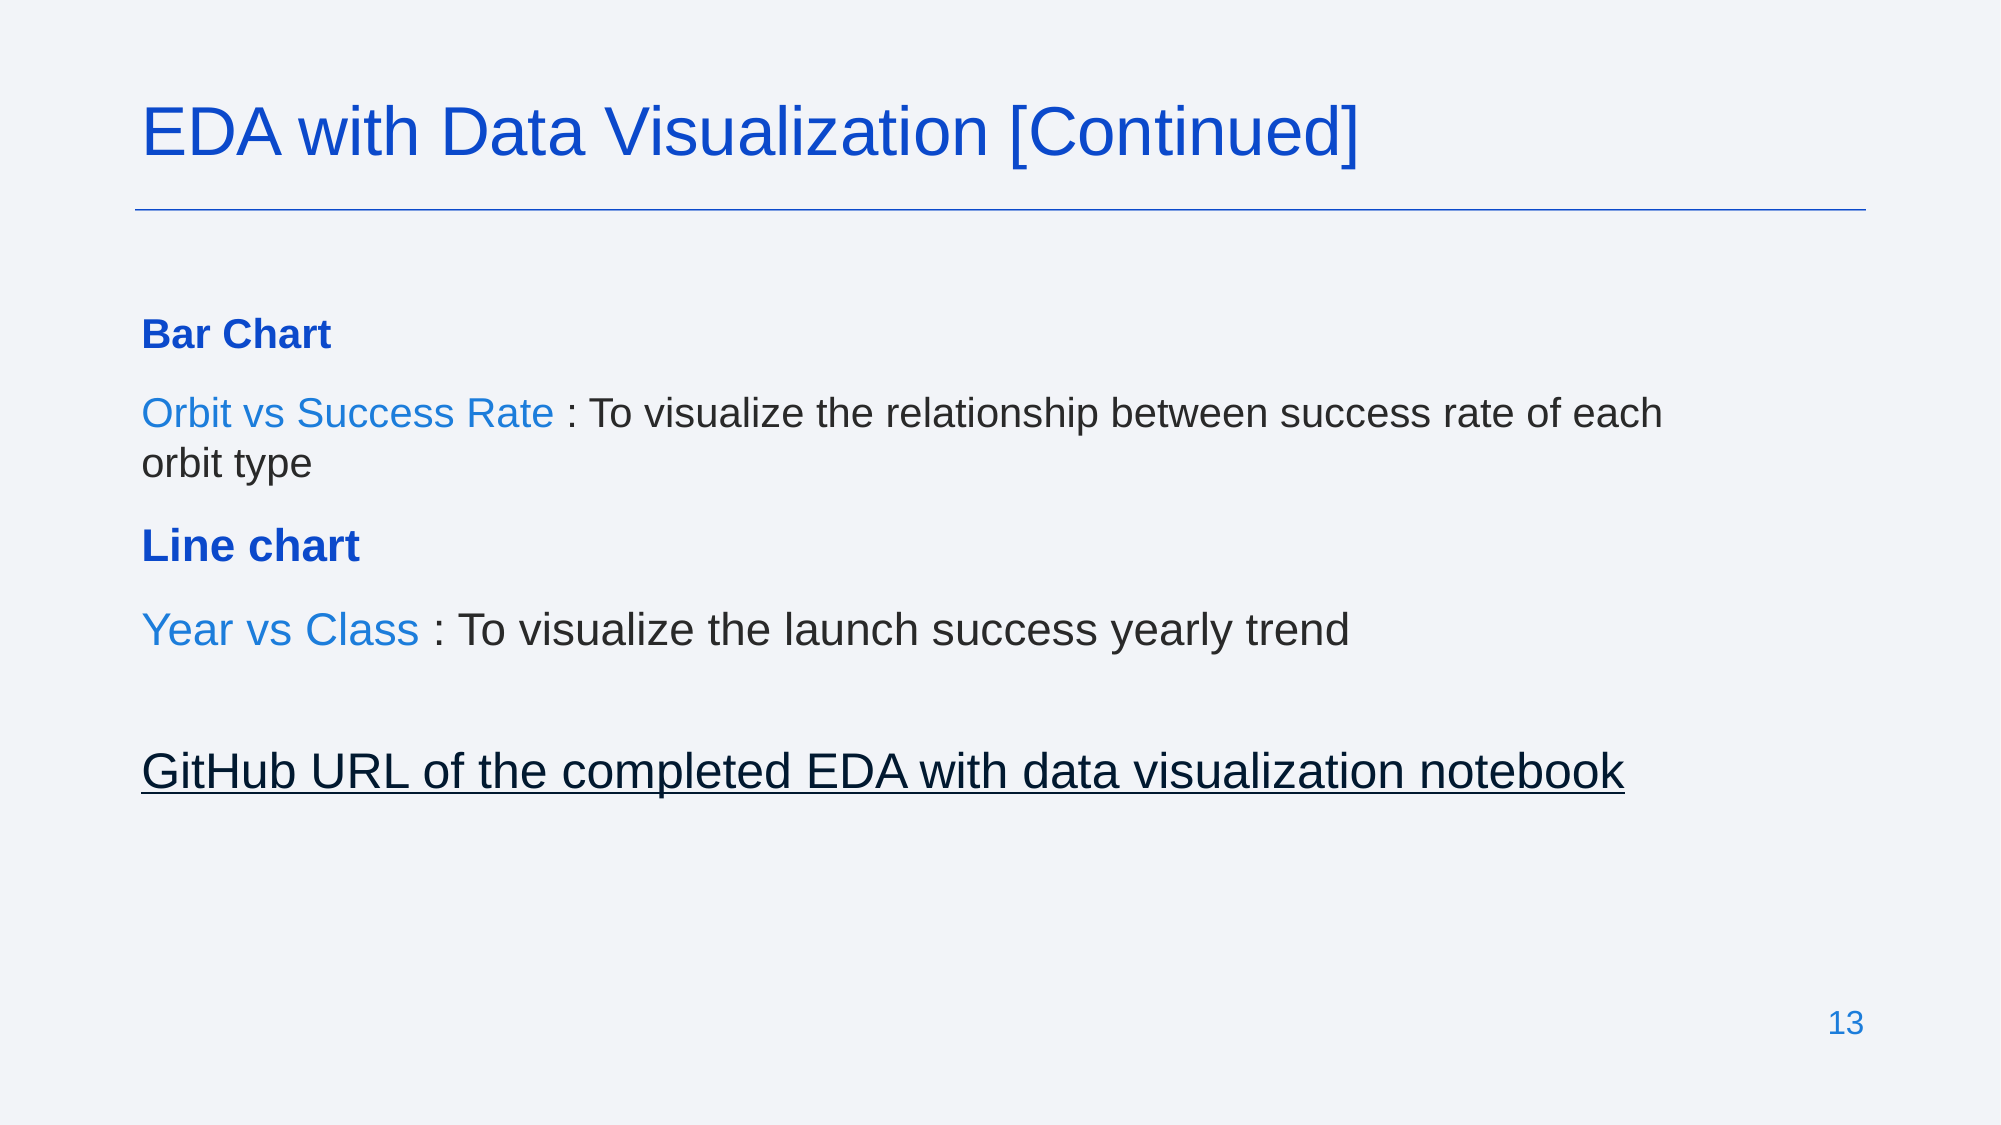

EDA with Data Visualization [Continued]
Bar Chart
Orbit vs Success Rate : To visualize the relationship between success rate of each orbit type
Line chart
Year vs Class : To visualize the launch success yearly trend

GitHub URL of the completed EDA with data visualization notebook
13